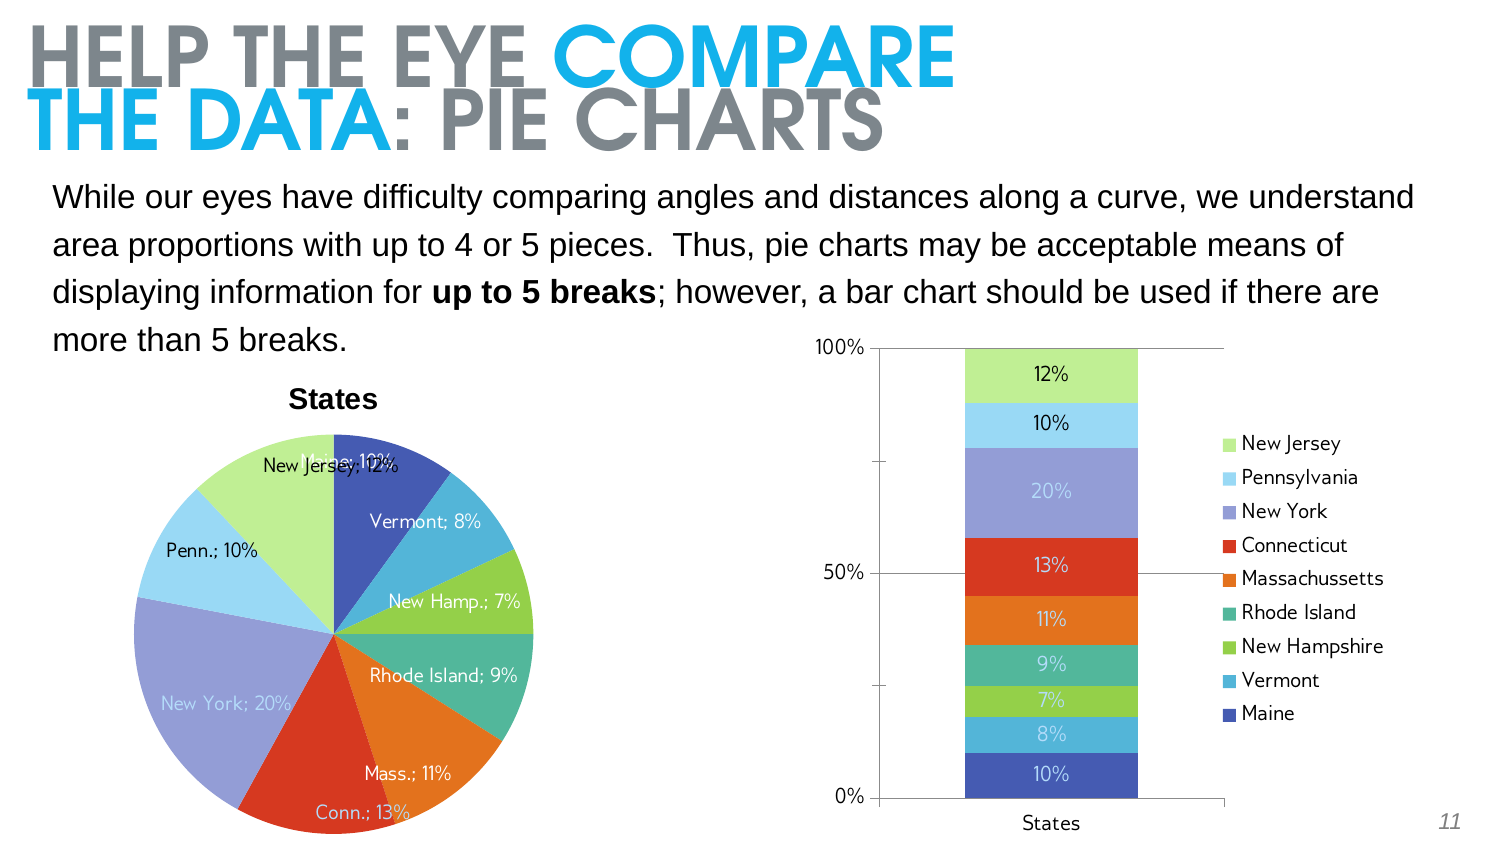

HELP THE EYE COMPARE
THE DATA: PIE CHARTS
While our eyes have difficulty comparing angles and distances along a curve, we understand area proportions with up to 4 or 5 pieces.  Thus, pie charts may be acceptable means of displaying information for up to 5 breaks; however, a bar chart should be used if there are more than 5 breaks.

### Chart

| Category | Maine | Vermont | New Hampshire | Rhode Island | Massachussetts | Connecticut | New York | Pennsylvania | New Jersey |
|---|---|---|---|---|---|---|---|---|---|
| States | 0.1 | 0.08 | 0.07 | 0.09 | 0.11 | 0.13 | 0.2 | 0.1 | 0.12 |

### Chart:

| Category | States |
|---|---|
| Maine | 0.1 |
| Vermont | 0.08 |
| New Hamp. | 0.07 |
| Rhode Island | 0.09 |
| Mass. | 0.11 |
| Conn. | 0.13 |
| New York | 0.2 |
| Penn. | 0.1 |
| New Jersey | 0.12 |